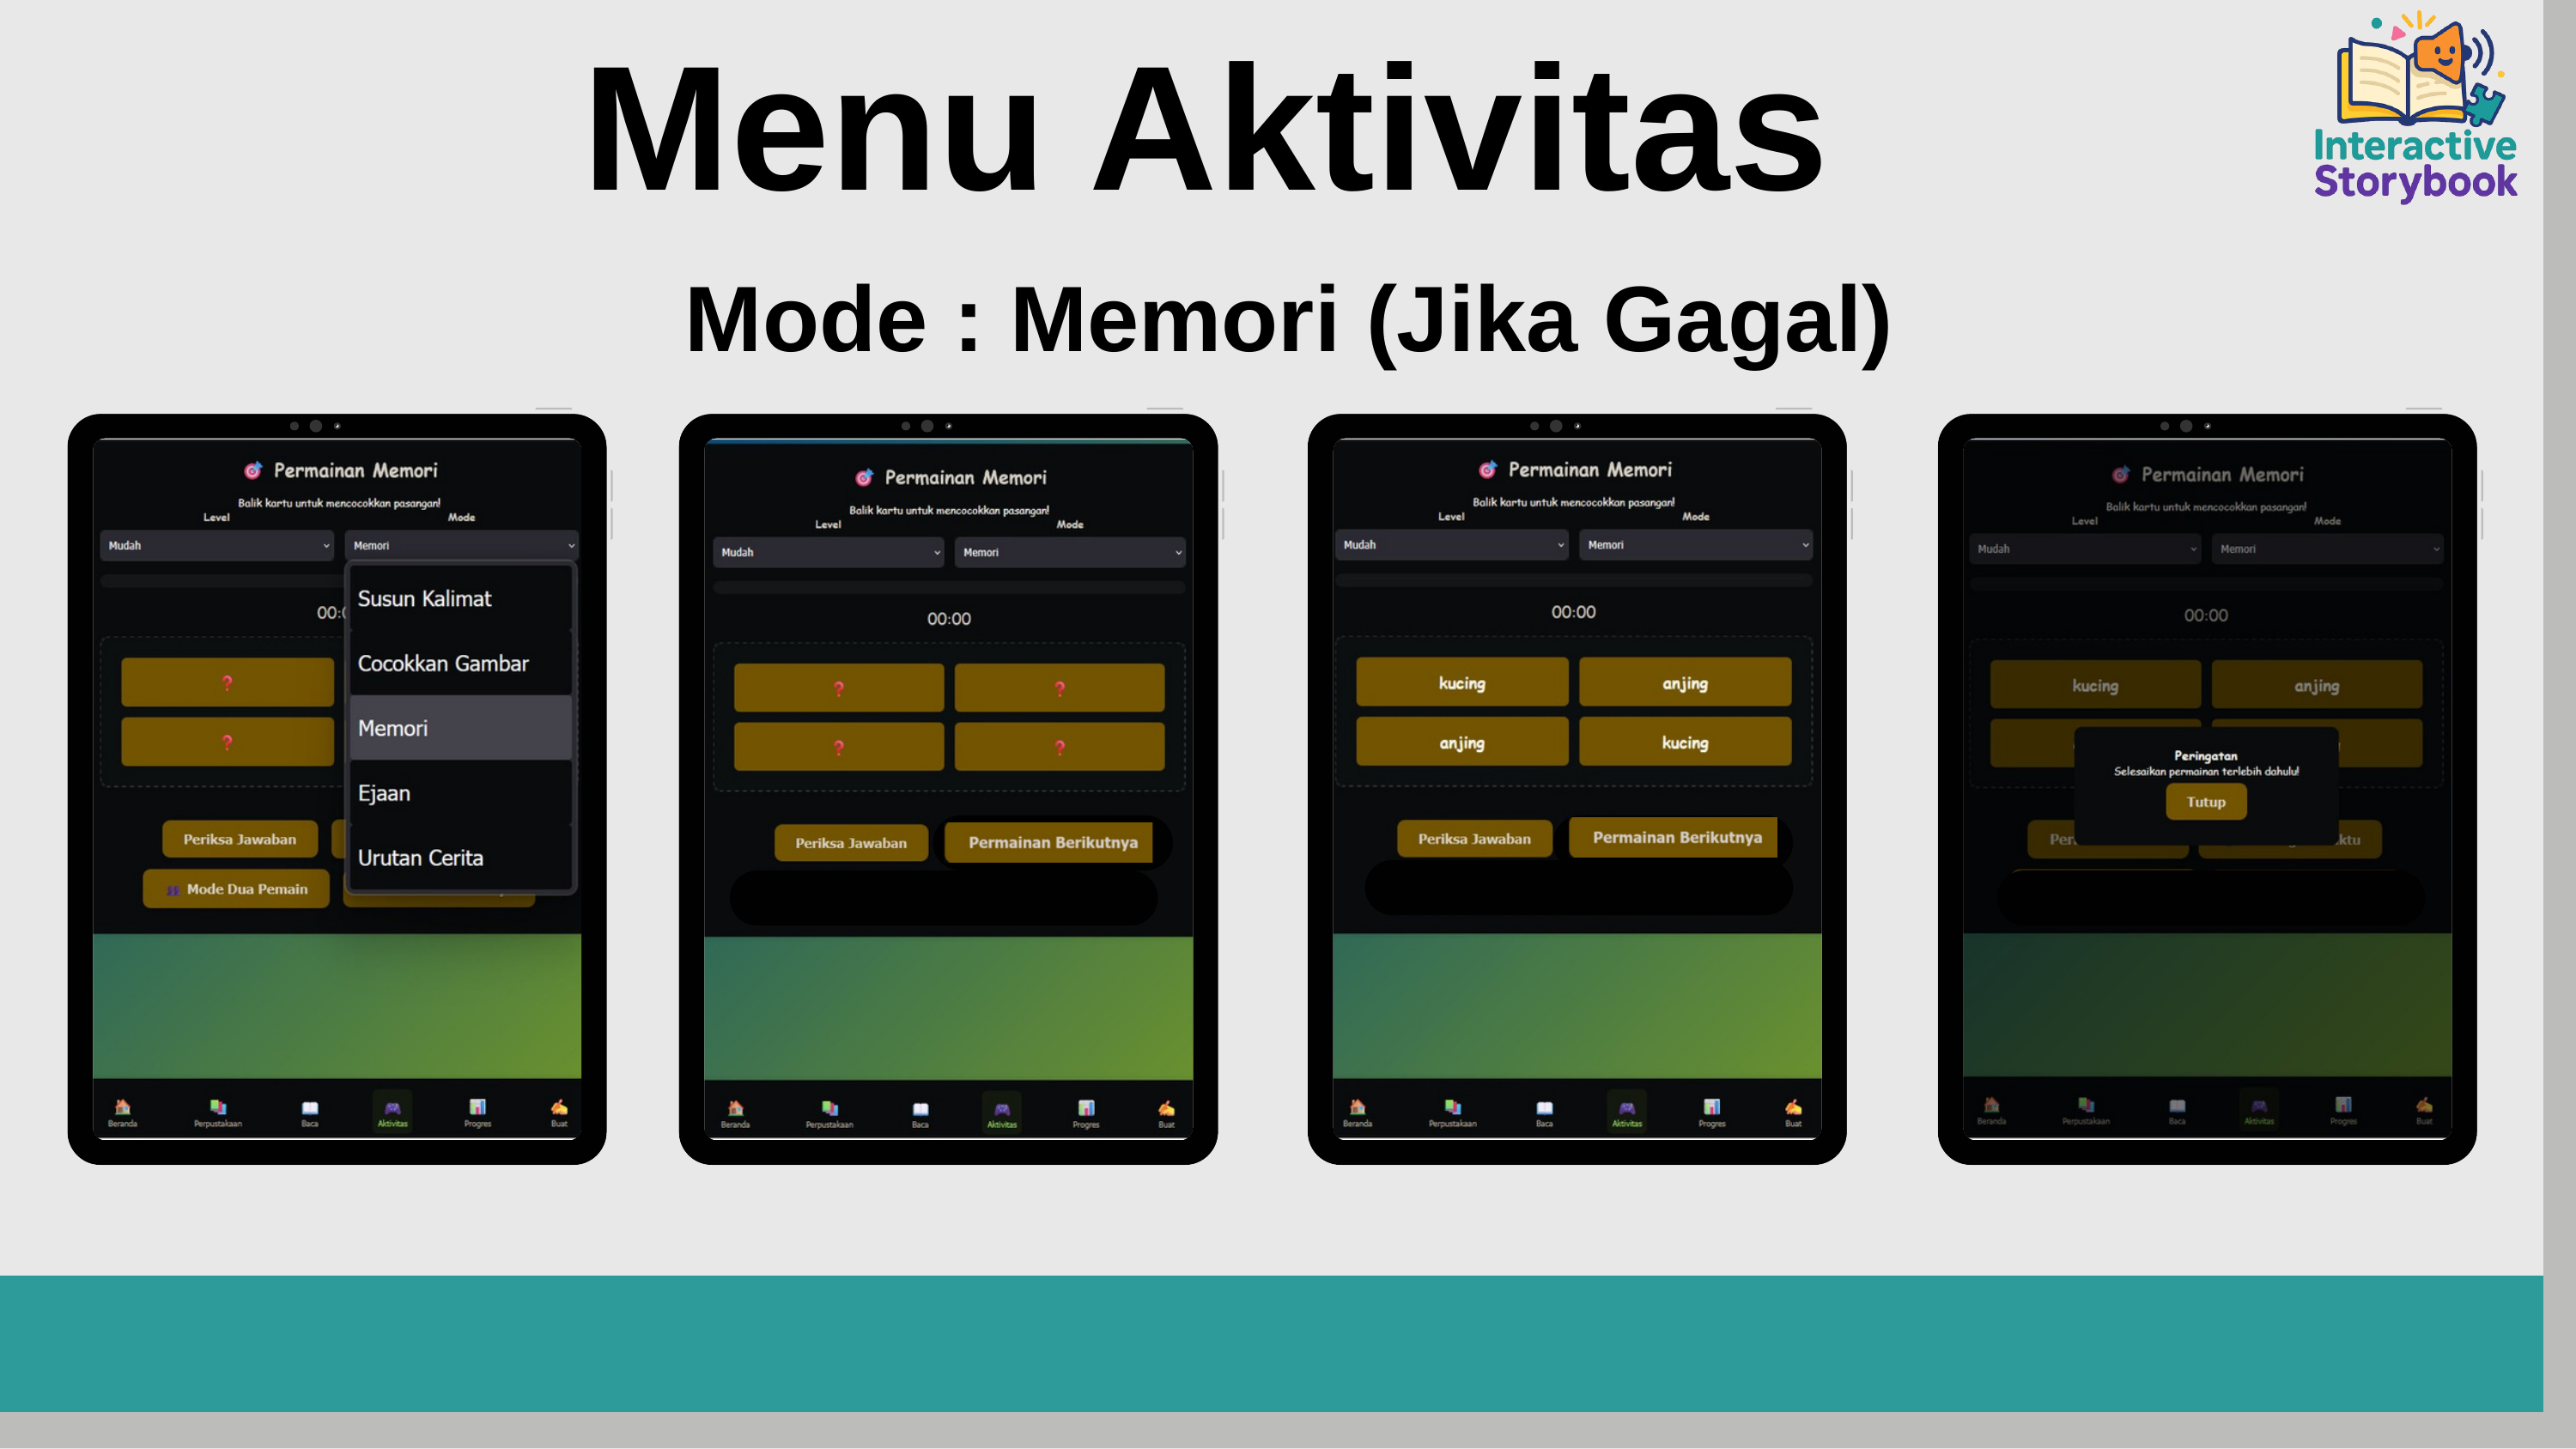

Menu Aktivitas

Mode : Memori (Jika Gagal)